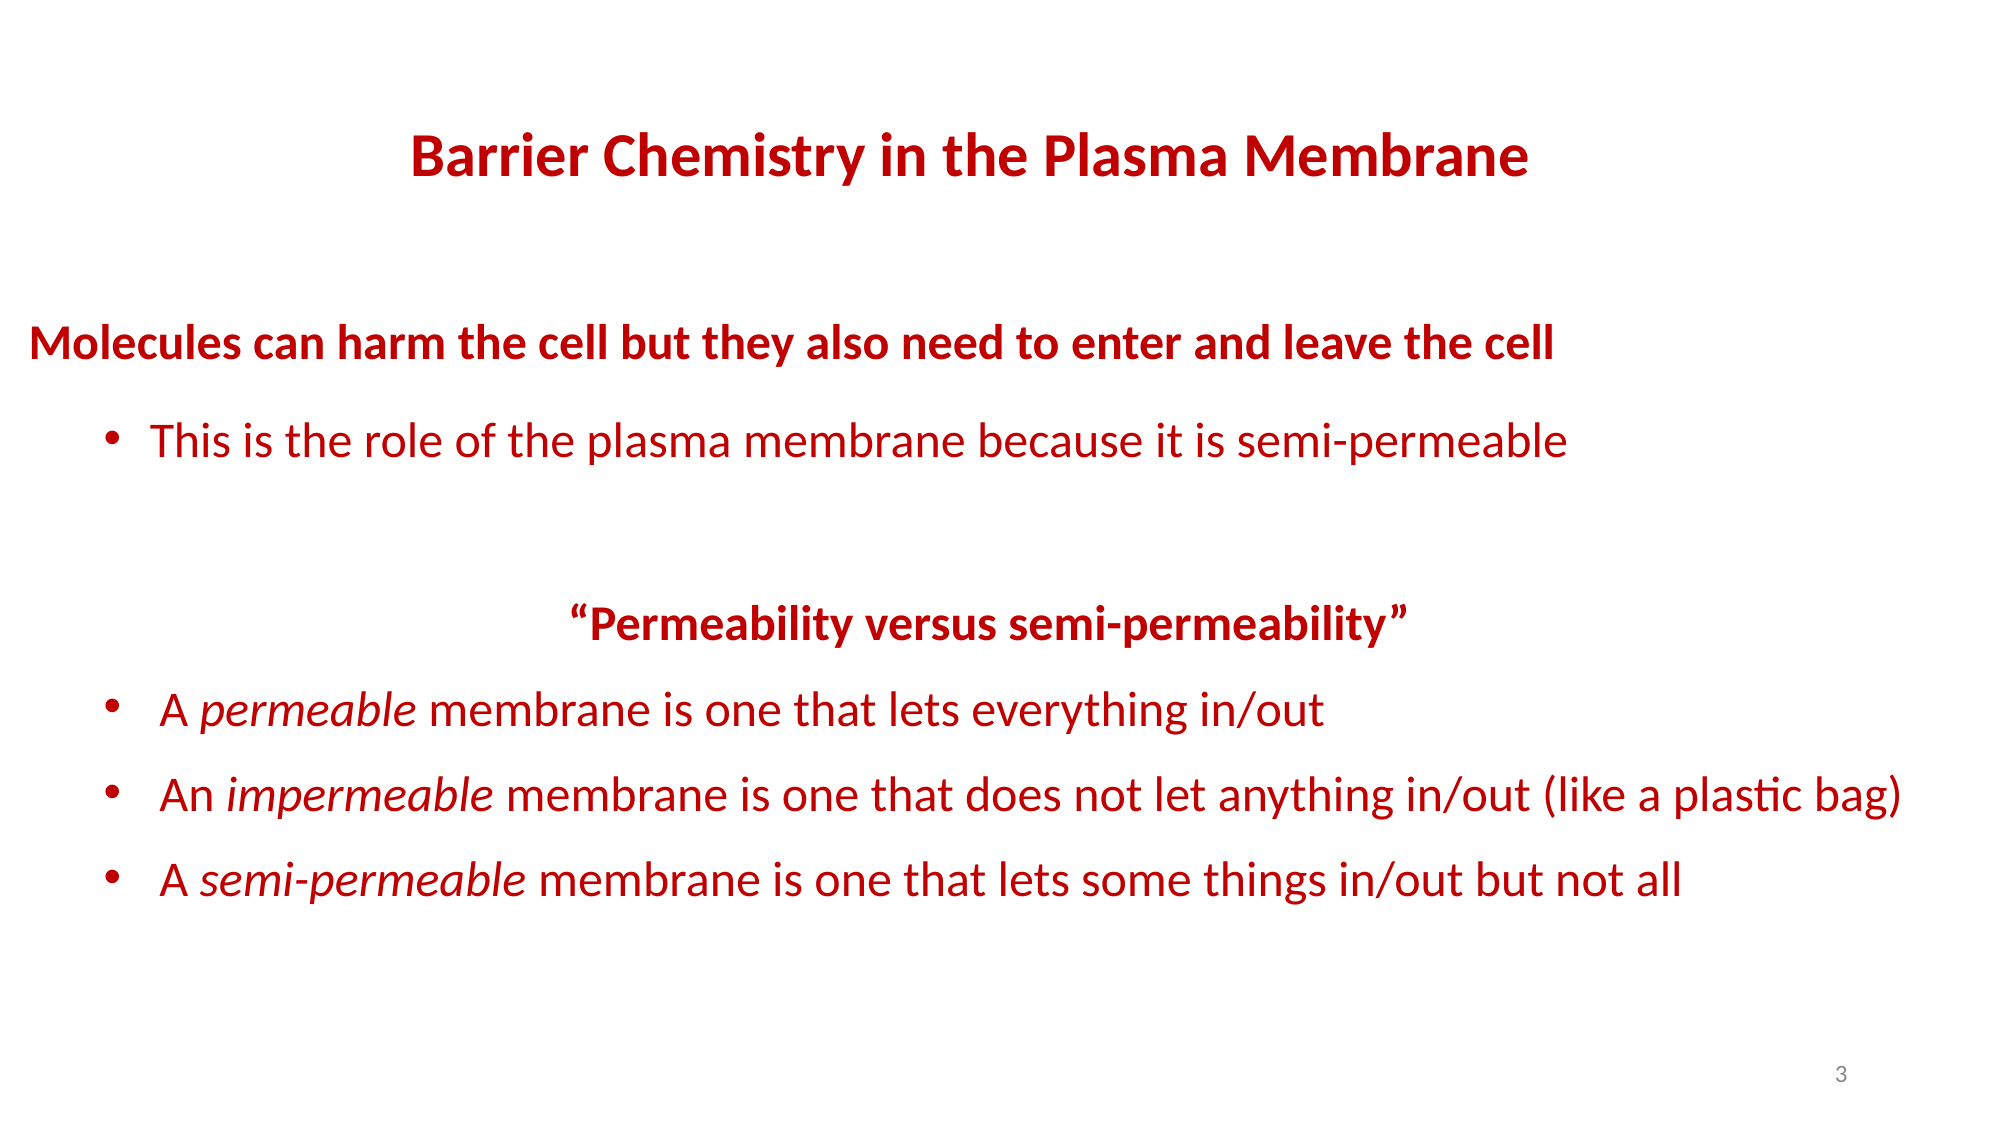

Barrier Chemistry in the Plasma Membrane

Molecules can harm the cell but they also need to enter and leave the cell
This is the role of the plasma membrane because it is semi-permeable

“Permeability versus semi-permeability”
A permeable membrane is one that lets everything in/out
An impermeable membrane is one that does not let anything in/out (like a plastic bag)
A semi-permeable membrane is one that lets some things in/out but not all

3